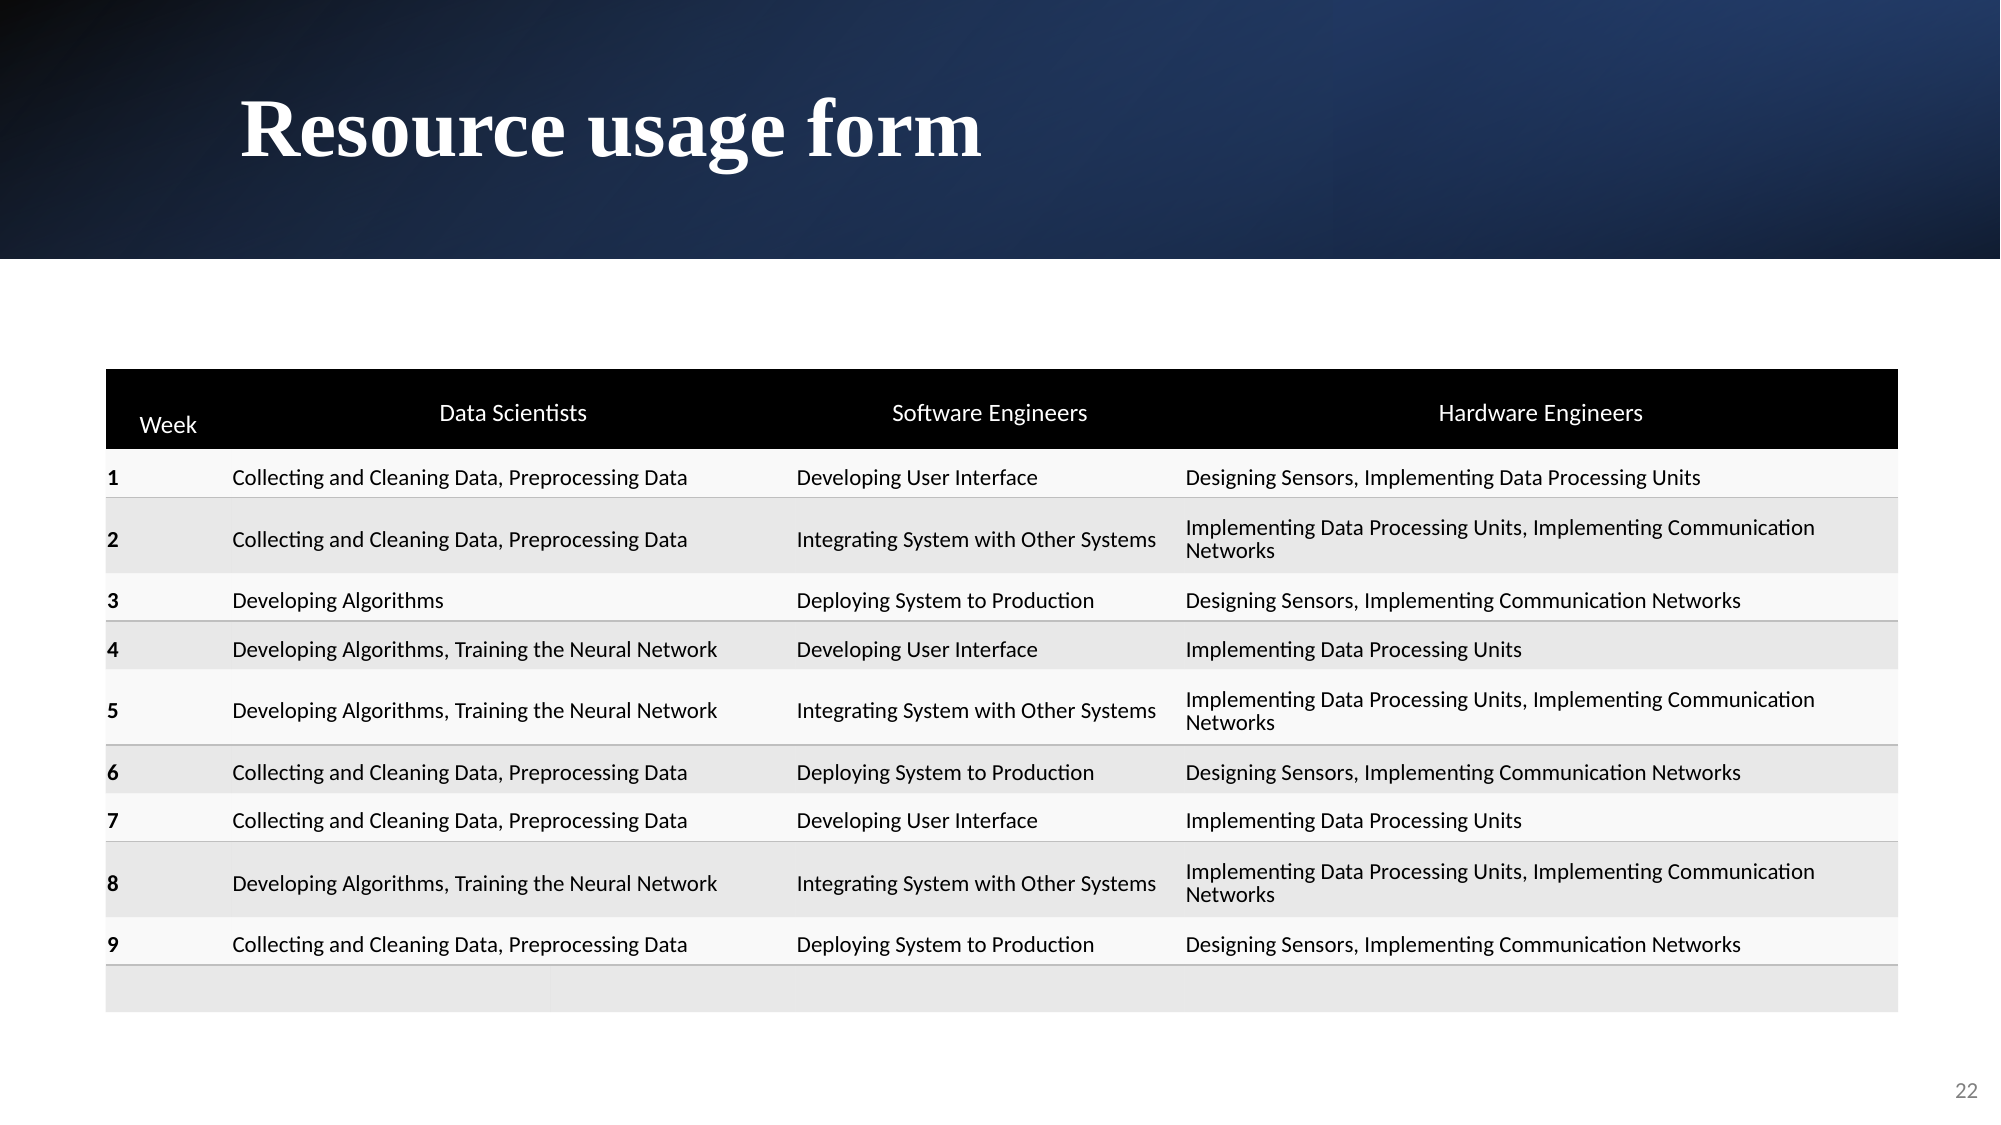

# Resource usage form
| Week | Data Scientists |  | Software Engineers | Hardware Engineers |
| --- | --- | --- | --- | --- |
| 1 | Collecting and Cleaning Data, Preprocessing Data |  | Developing User Interface | Designing Sensors, Implementing Data Processing Units |
| 2 | Collecting and Cleaning Data, Preprocessing Data |  | Integrating System with Other Systems | Implementing Data Processing Units, Implementing Communication Networks |
| 3 | Developing Algorithms |  | Deploying System to Production | Designing Sensors, Implementing Communication Networks |
| 4 | Developing Algorithms, Training the Neural Network |  | Developing User Interface | Implementing Data Processing Units |
| 5 | Developing Algorithms, Training the Neural Network |  | Integrating System with Other Systems | Implementing Data Processing Units, Implementing Communication Networks |
| 6 | Collecting and Cleaning Data, Preprocessing Data |  | Deploying System to Production | Designing Sensors, Implementing Communication Networks |
| 7 | Collecting and Cleaning Data, Preprocessing Data |  | Developing User Interface | Implementing Data Processing Units |
| 8 | Developing Algorithms, Training the Neural Network |  | Integrating System with Other Systems | Implementing Data Processing Units, Implementing Communication Networks |
| 9 | Collecting and Cleaning Data, Preprocessing Data |  | Deploying System to Production | Designing Sensors, Implementing Communication Networks |
|  |  |  |  |  |
22